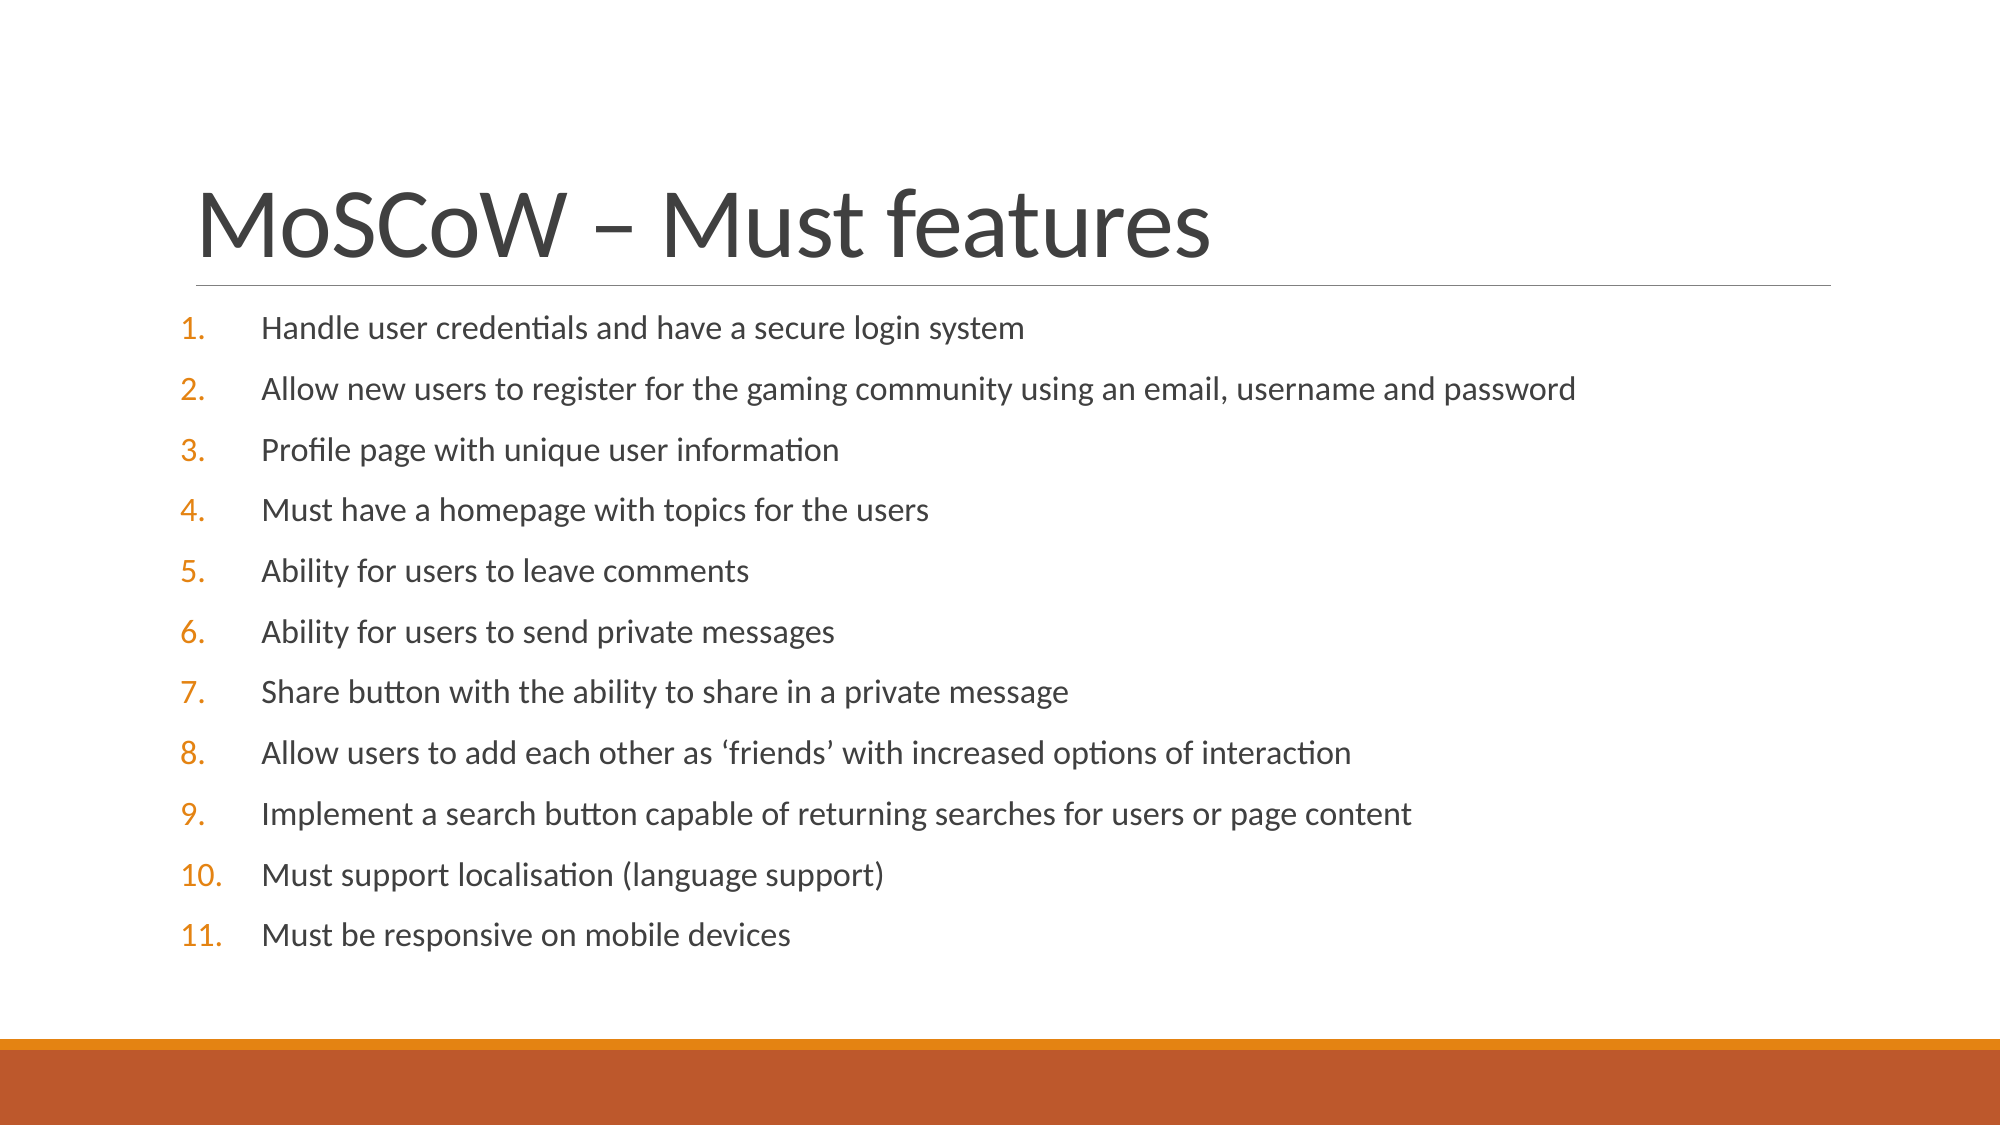

# MoSCoW – Must features
Handle user credentials and have a secure login system
Allow new users to register for the gaming community using an email, username and password
Profile page with unique user information
Must have a homepage with topics for the users
Ability for users to leave comments
Ability for users to send private messages
Share button with the ability to share in a private message
Allow users to add each other as ‘friends’ with increased options of interaction
Implement a search button capable of returning searches for users or page content
Must support localisation (language support)
Must be responsive on mobile devices